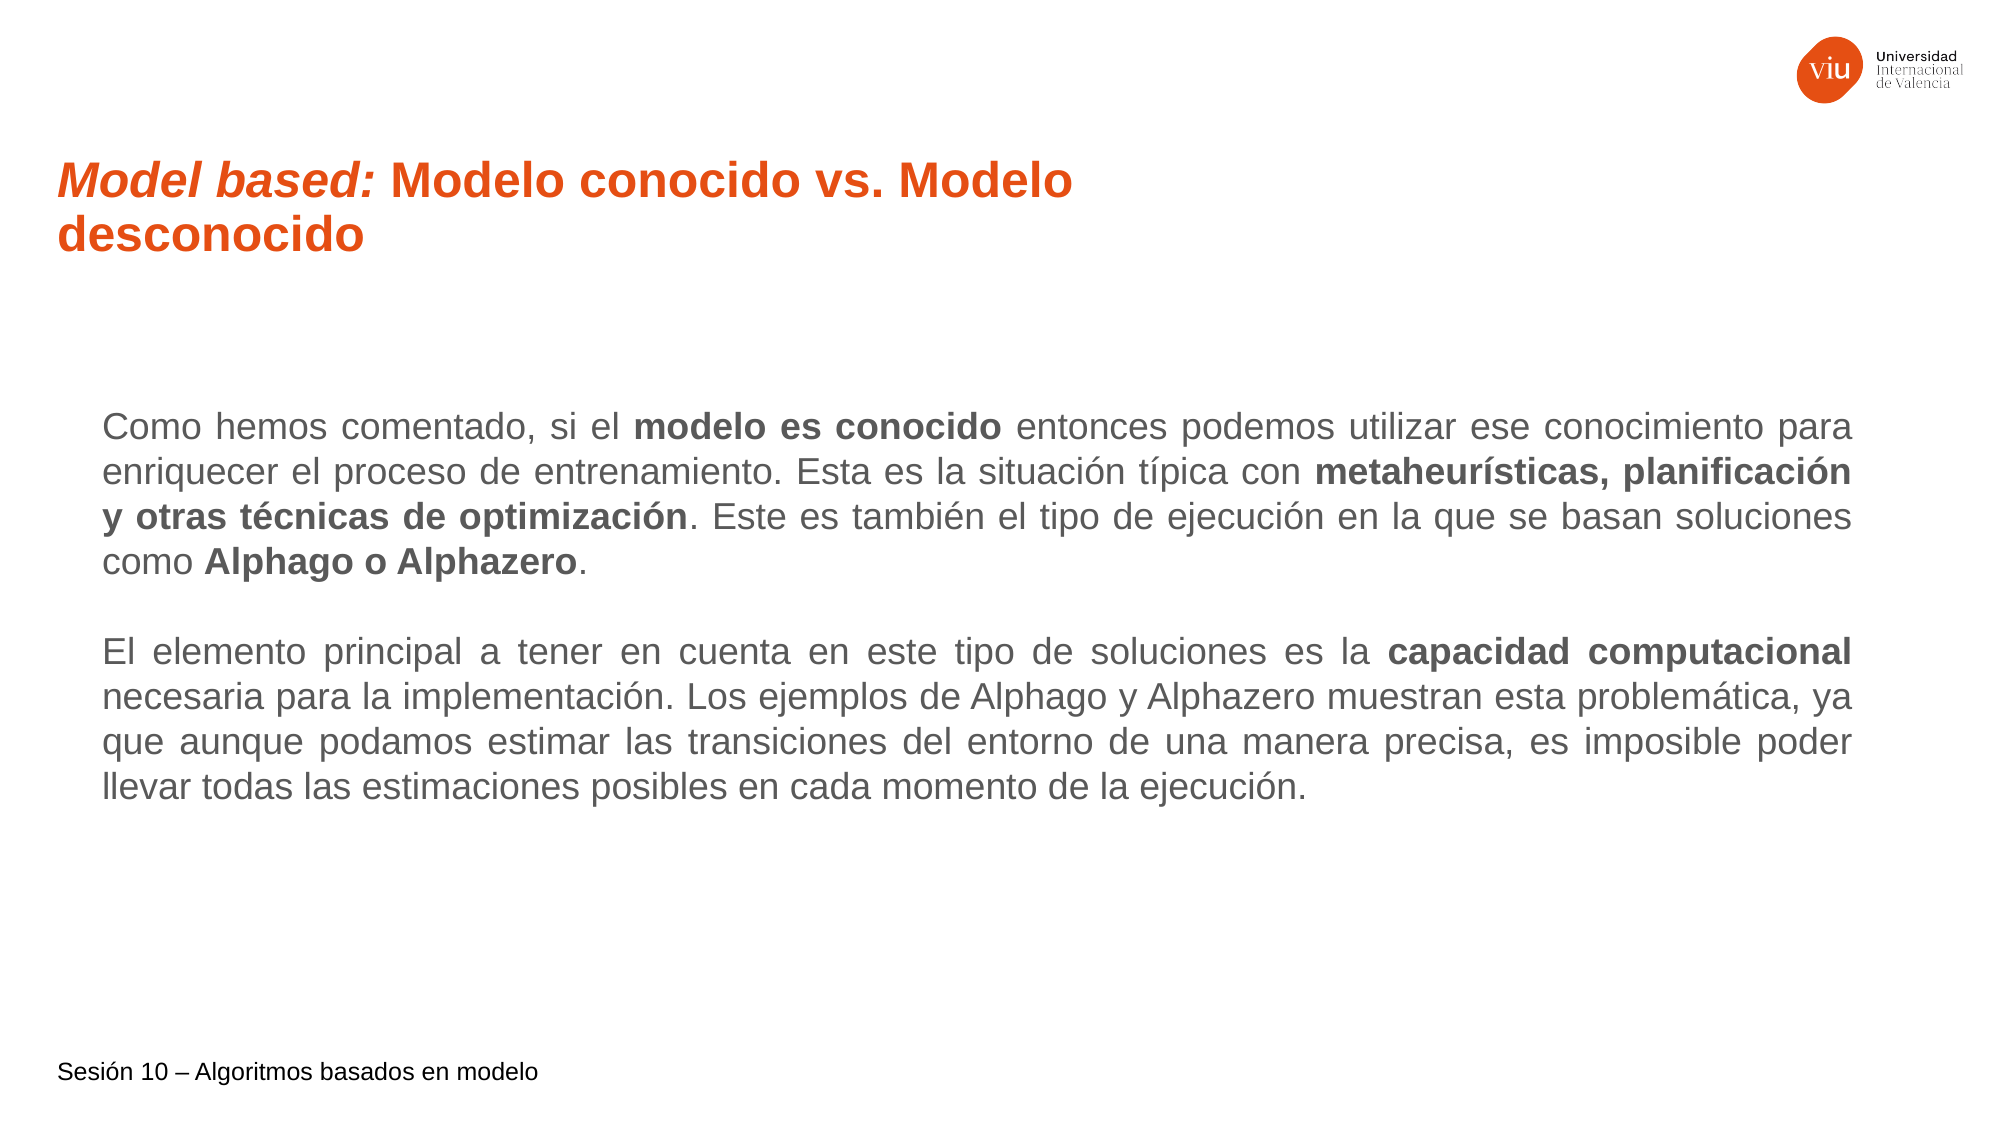

Model based: Modelo conocido vs. Modelo desconocido

Como hemos comentado, si el modelo es conocido entonces podemos utilizar ese conocimiento para enriquecer el proceso de entrenamiento. Esta es la situación típica con metaheurísticas, planificación y otras técnicas de optimización. Este es también el tipo de ejecución en la que se basan soluciones como Alphago o Alphazero.

El elemento principal a tener en cuenta en este tipo de soluciones es la capacidad computacional necesaria para la implementación. Los ejemplos de Alphago y Alphazero muestran esta problemática, ya que aunque podamos estimar las transiciones del entorno de una manera precisa, es imposible poder llevar todas las estimaciones posibles en cada momento de la ejecución.
Sesión 10 – Algoritmos basados en modelo